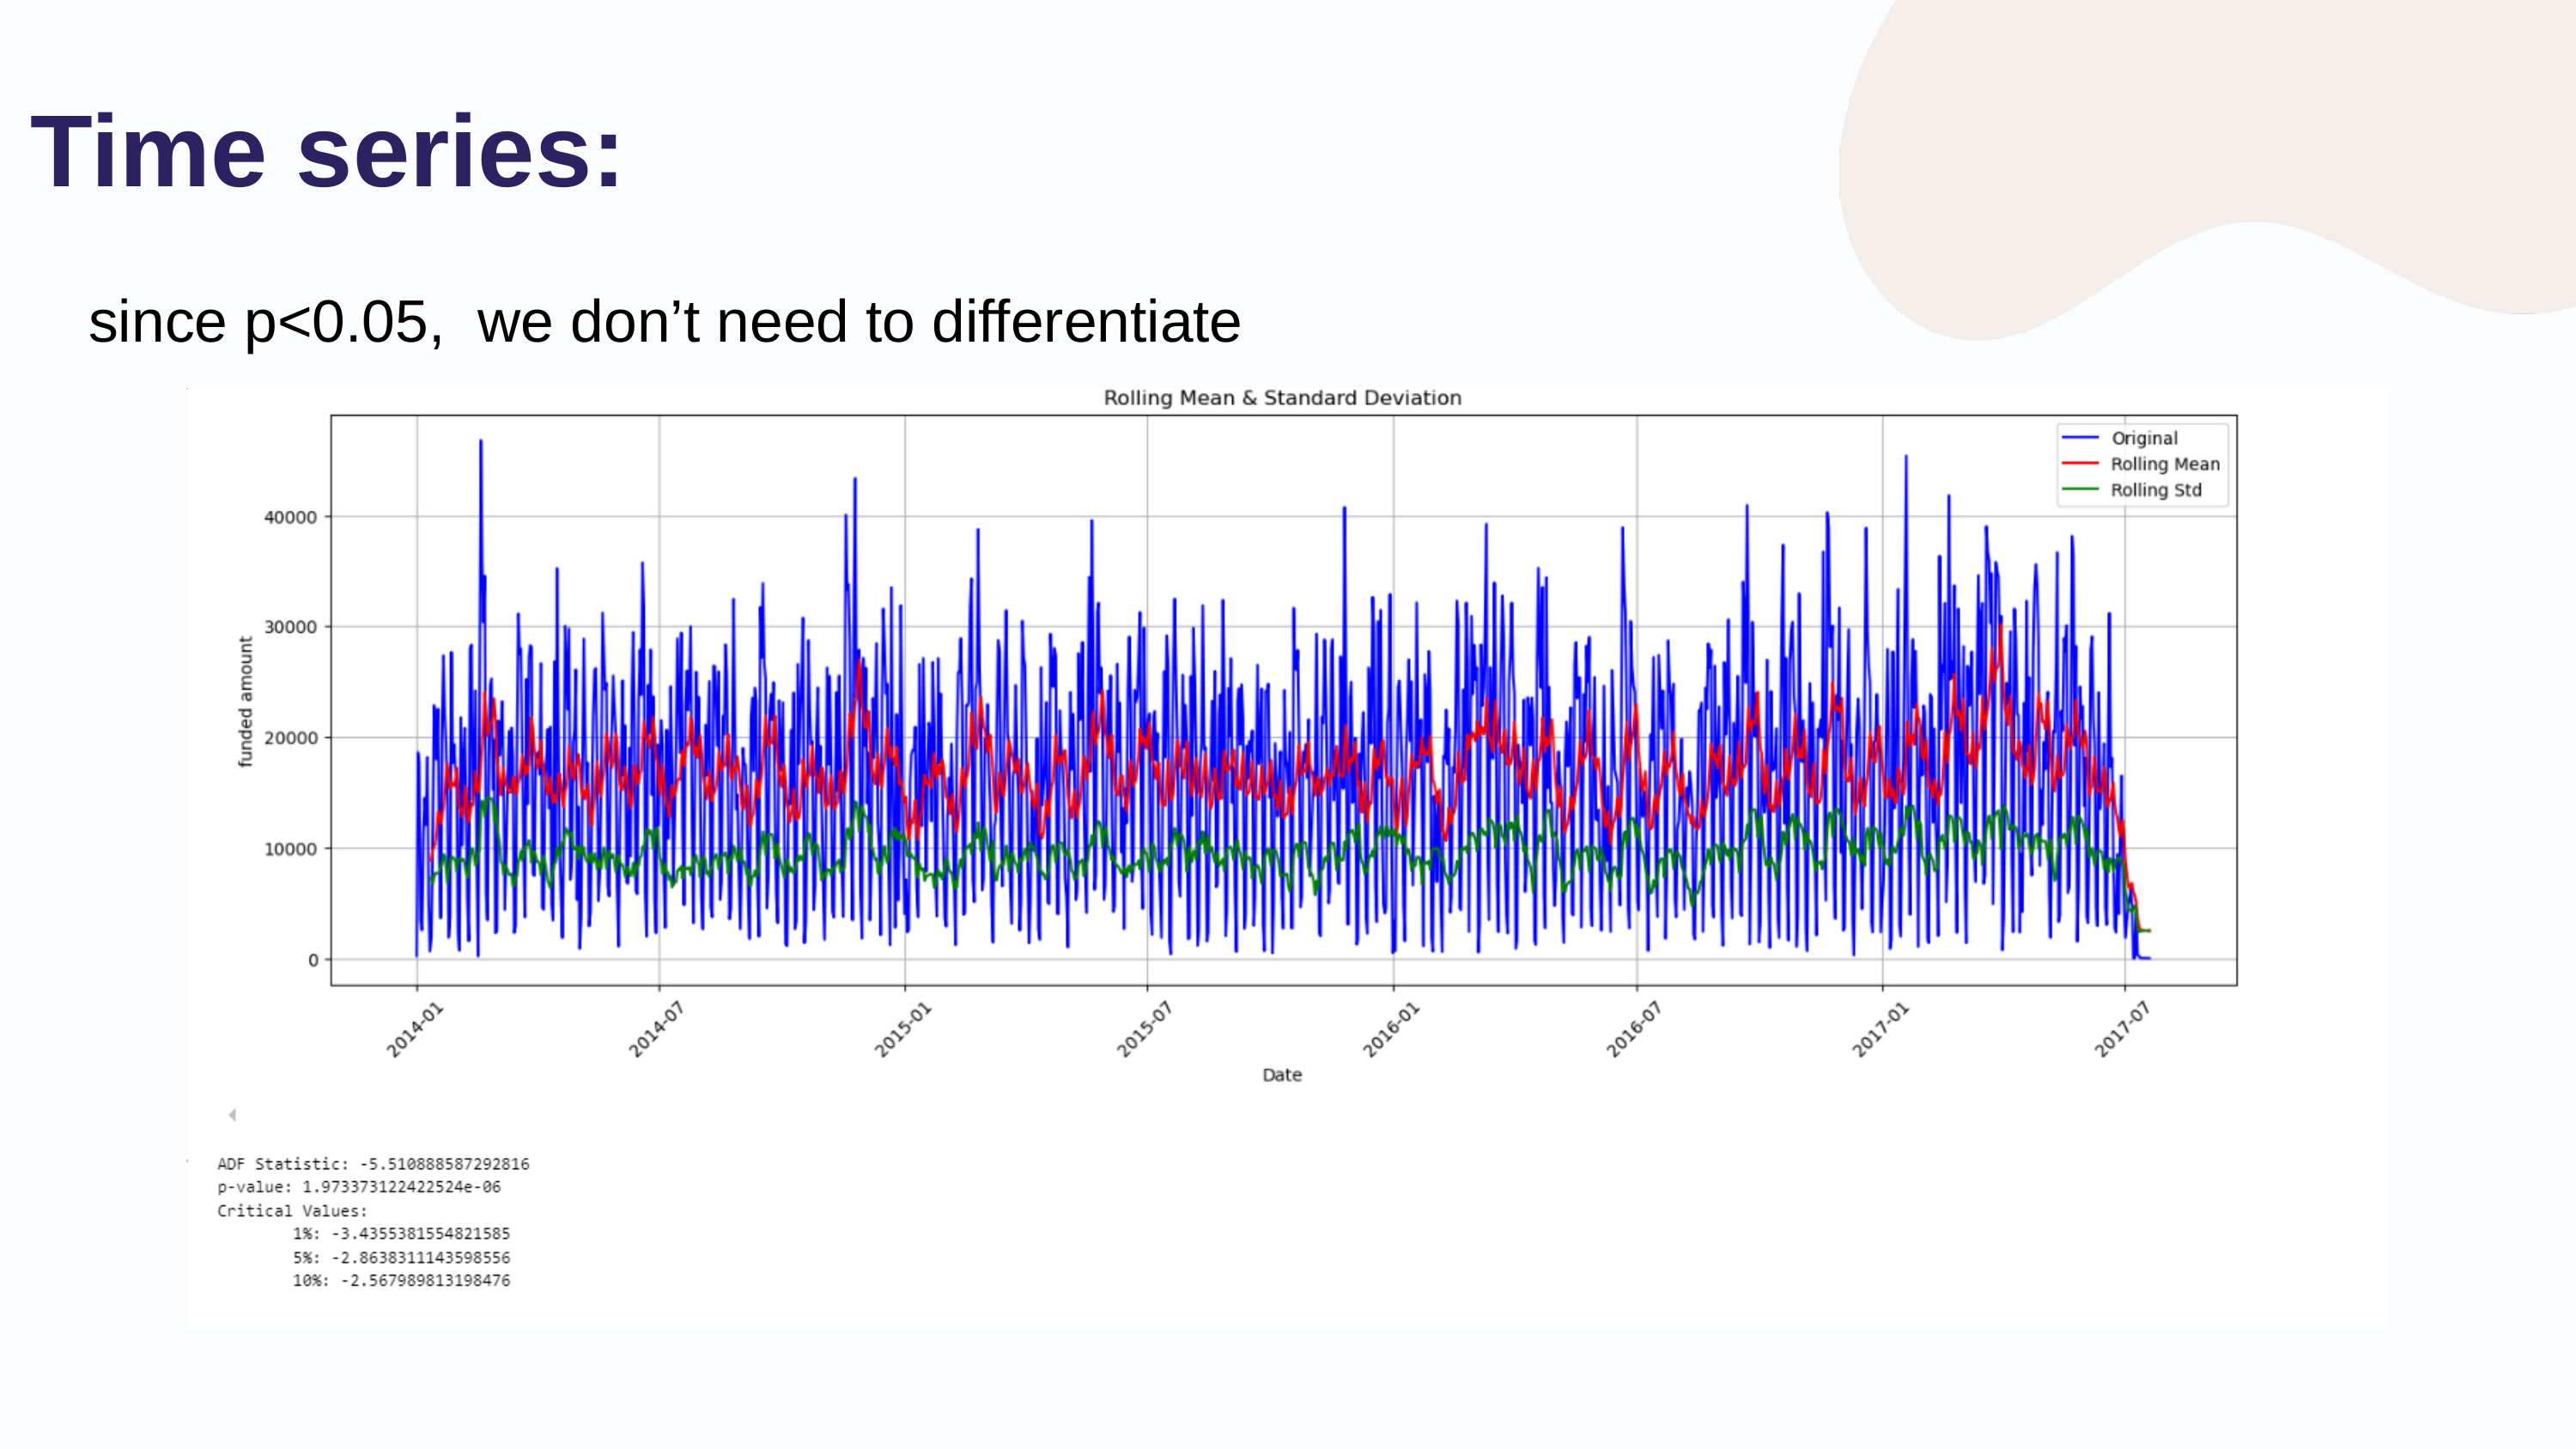

Time series:
since p<0.05,  we don’t need to differentiate